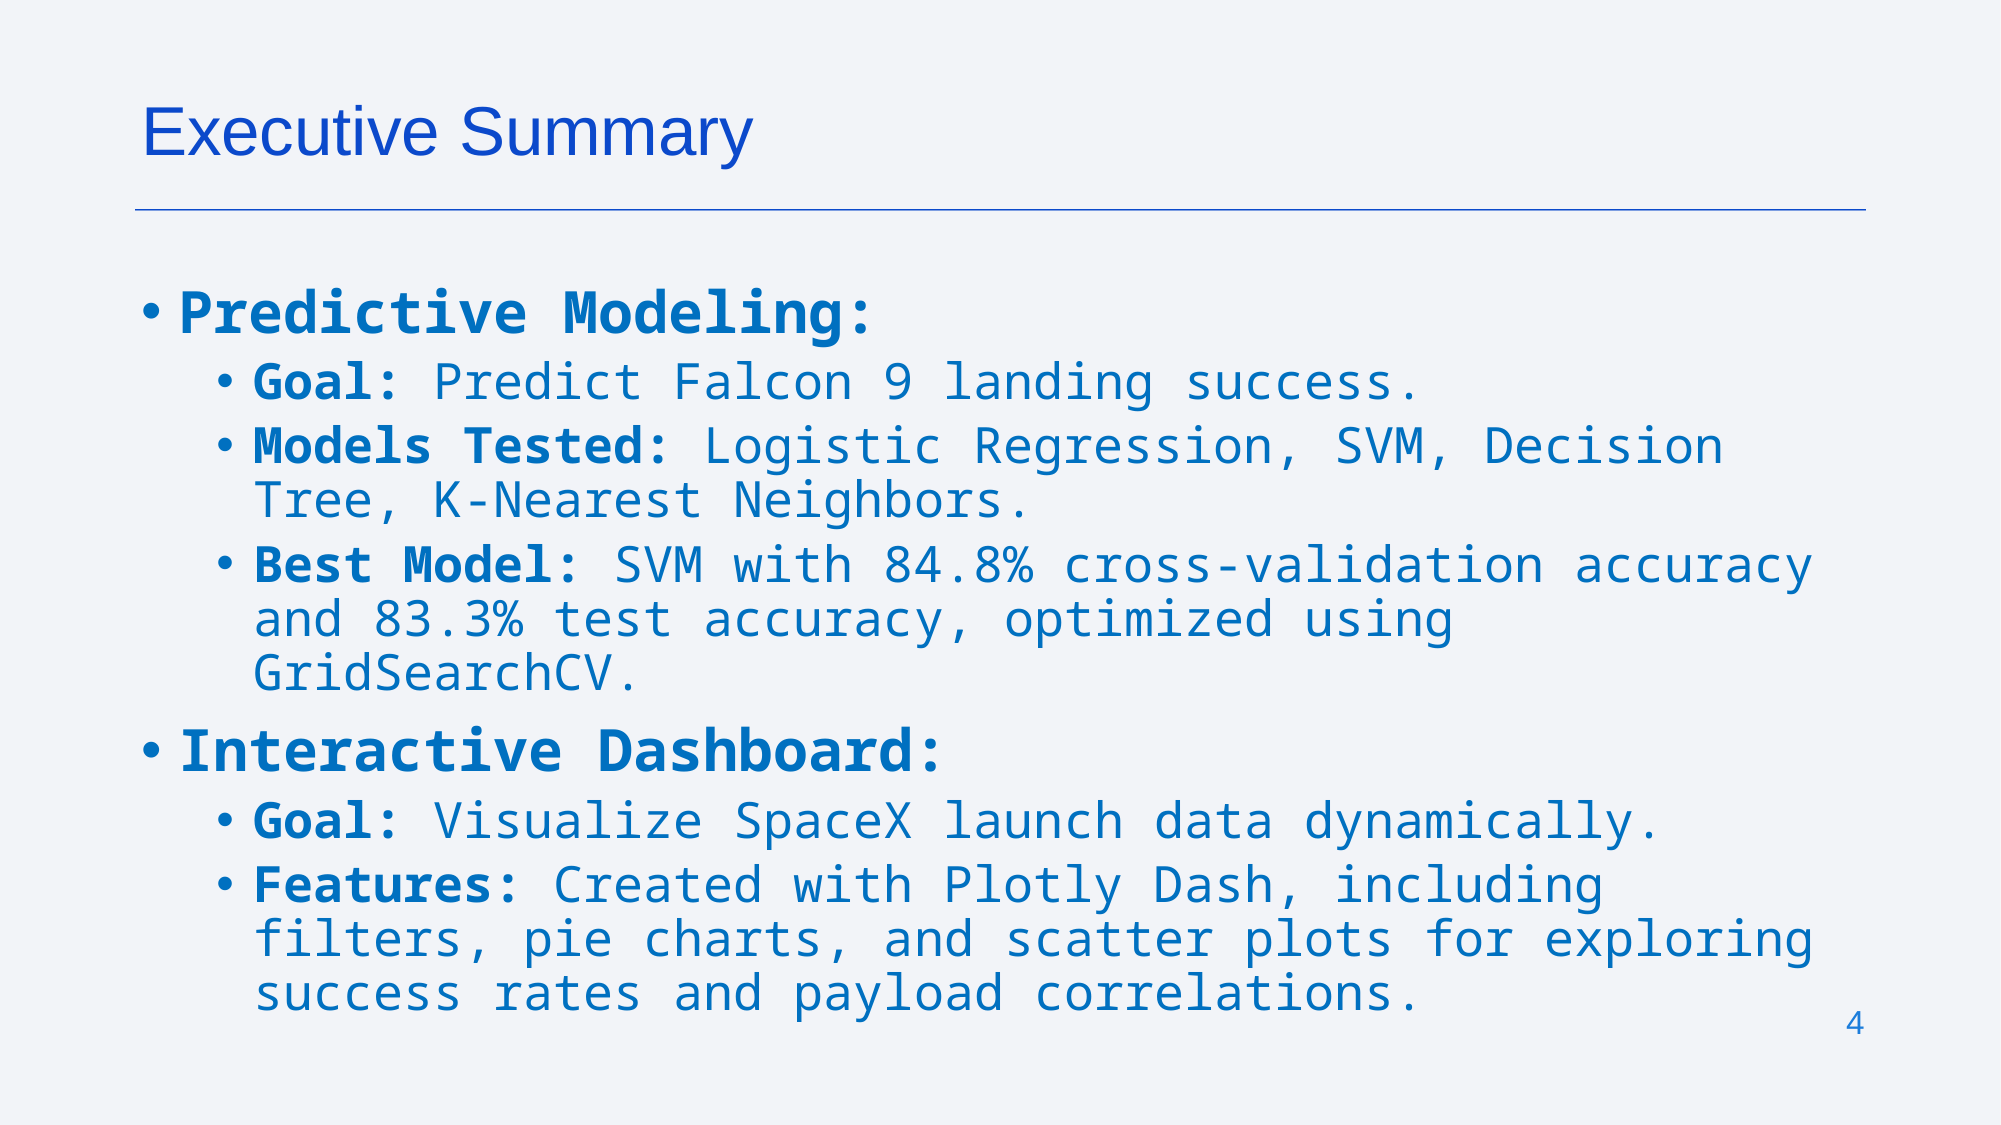

Executive Summary
Predictive Modeling:
Goal: Predict Falcon 9 landing success.
Models Tested: Logistic Regression, SVM, Decision Tree, K-Nearest Neighbors.
Best Model: SVM with 84.8% cross-validation accuracy and 83.3% test accuracy, optimized using GridSearchCV.
Interactive Dashboard:
Goal: Visualize SpaceX launch data dynamically.
Features: Created with Plotly Dash, including filters, pie charts, and scatter plots for exploring success rates and payload correlations.
4